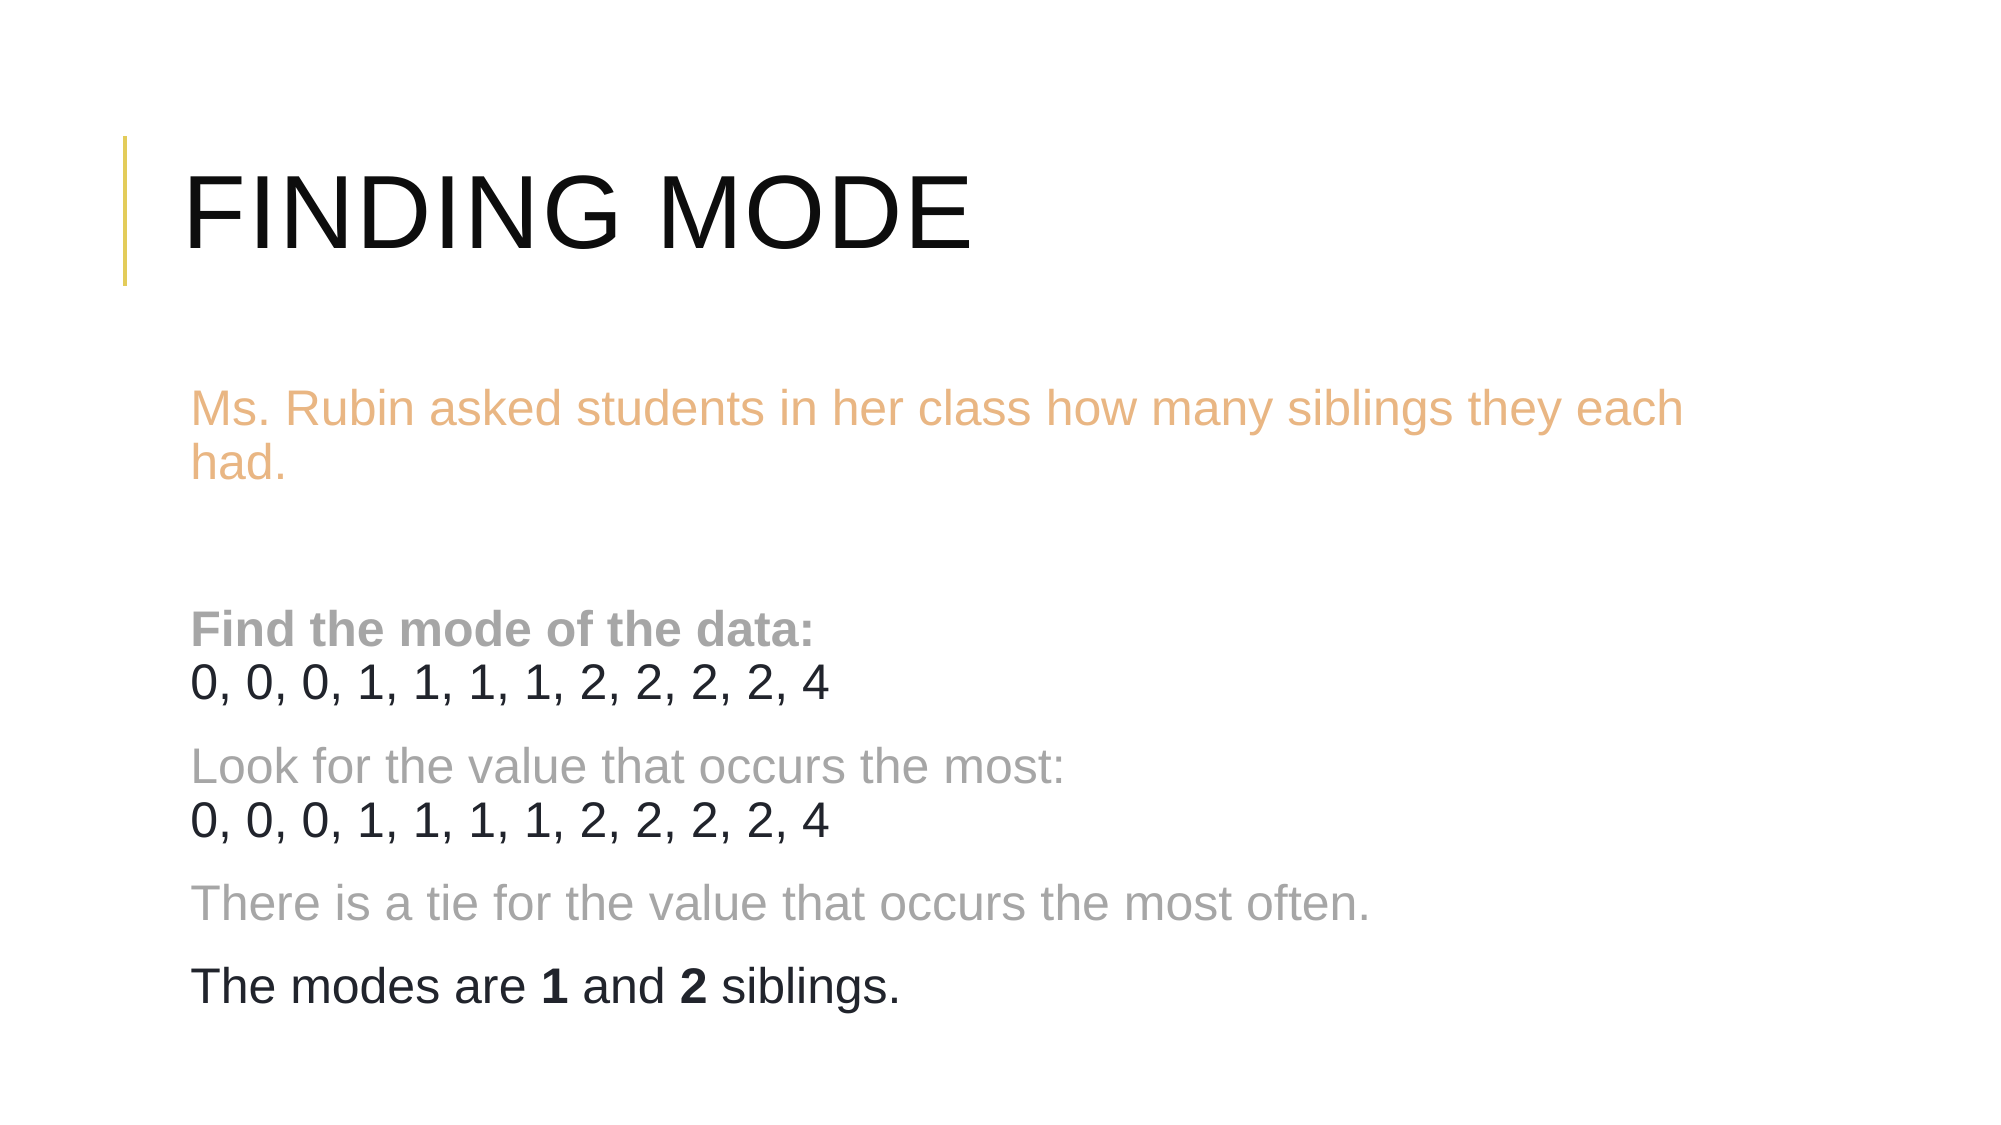

# Finding mode
Ms. Rubin asked students in her class how many siblings they each had.

Find the mode of the data:
0, 0, 0, 1, 1, 1, 1, 2, 2, 2, 2, 4
Look for the value that occurs the most:
0, 0, 0, 1, 1, 1, 1, 2, 2, 2, 2, 4
There is a tie for the value that occurs the most often.
The modes are 1 and 2 siblings.